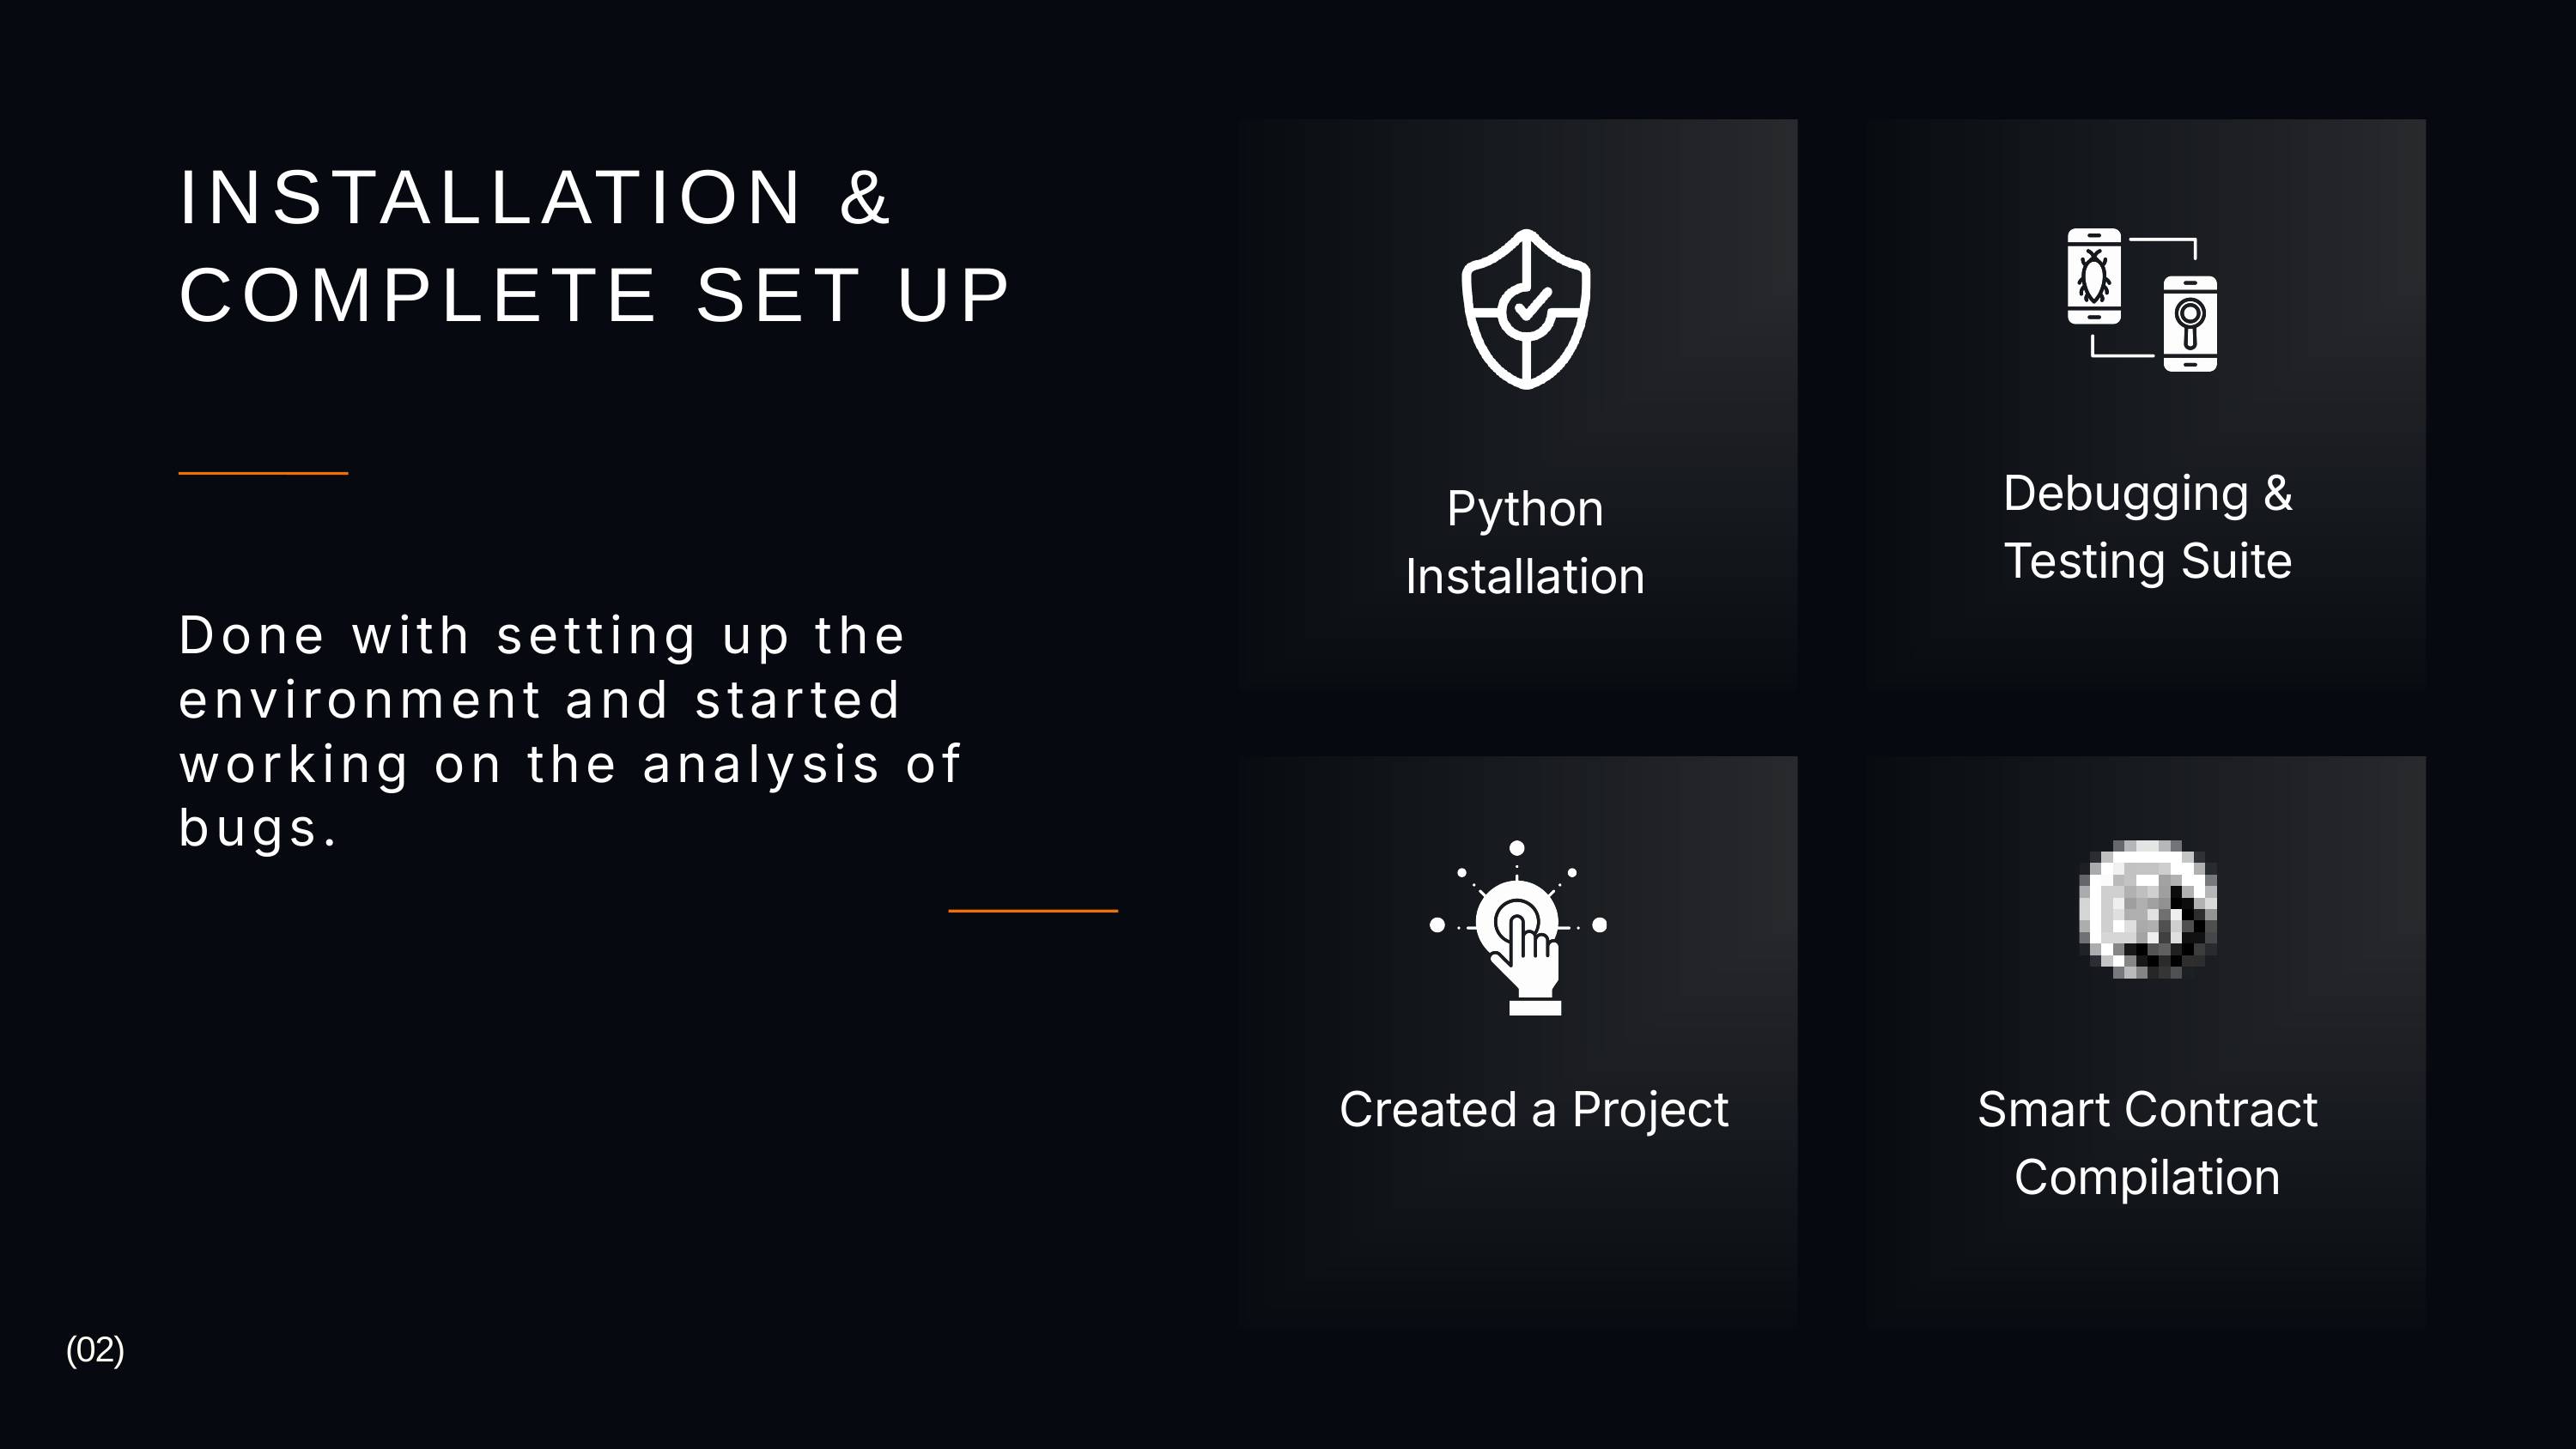

INSTALLATION & COMPLETE SET UP

Debugging & Testing Suite
Python
Installation

Done with setting up the environment and started working on the analysis of bugs.

Created a Project
Smart Contract Compilation
(02)